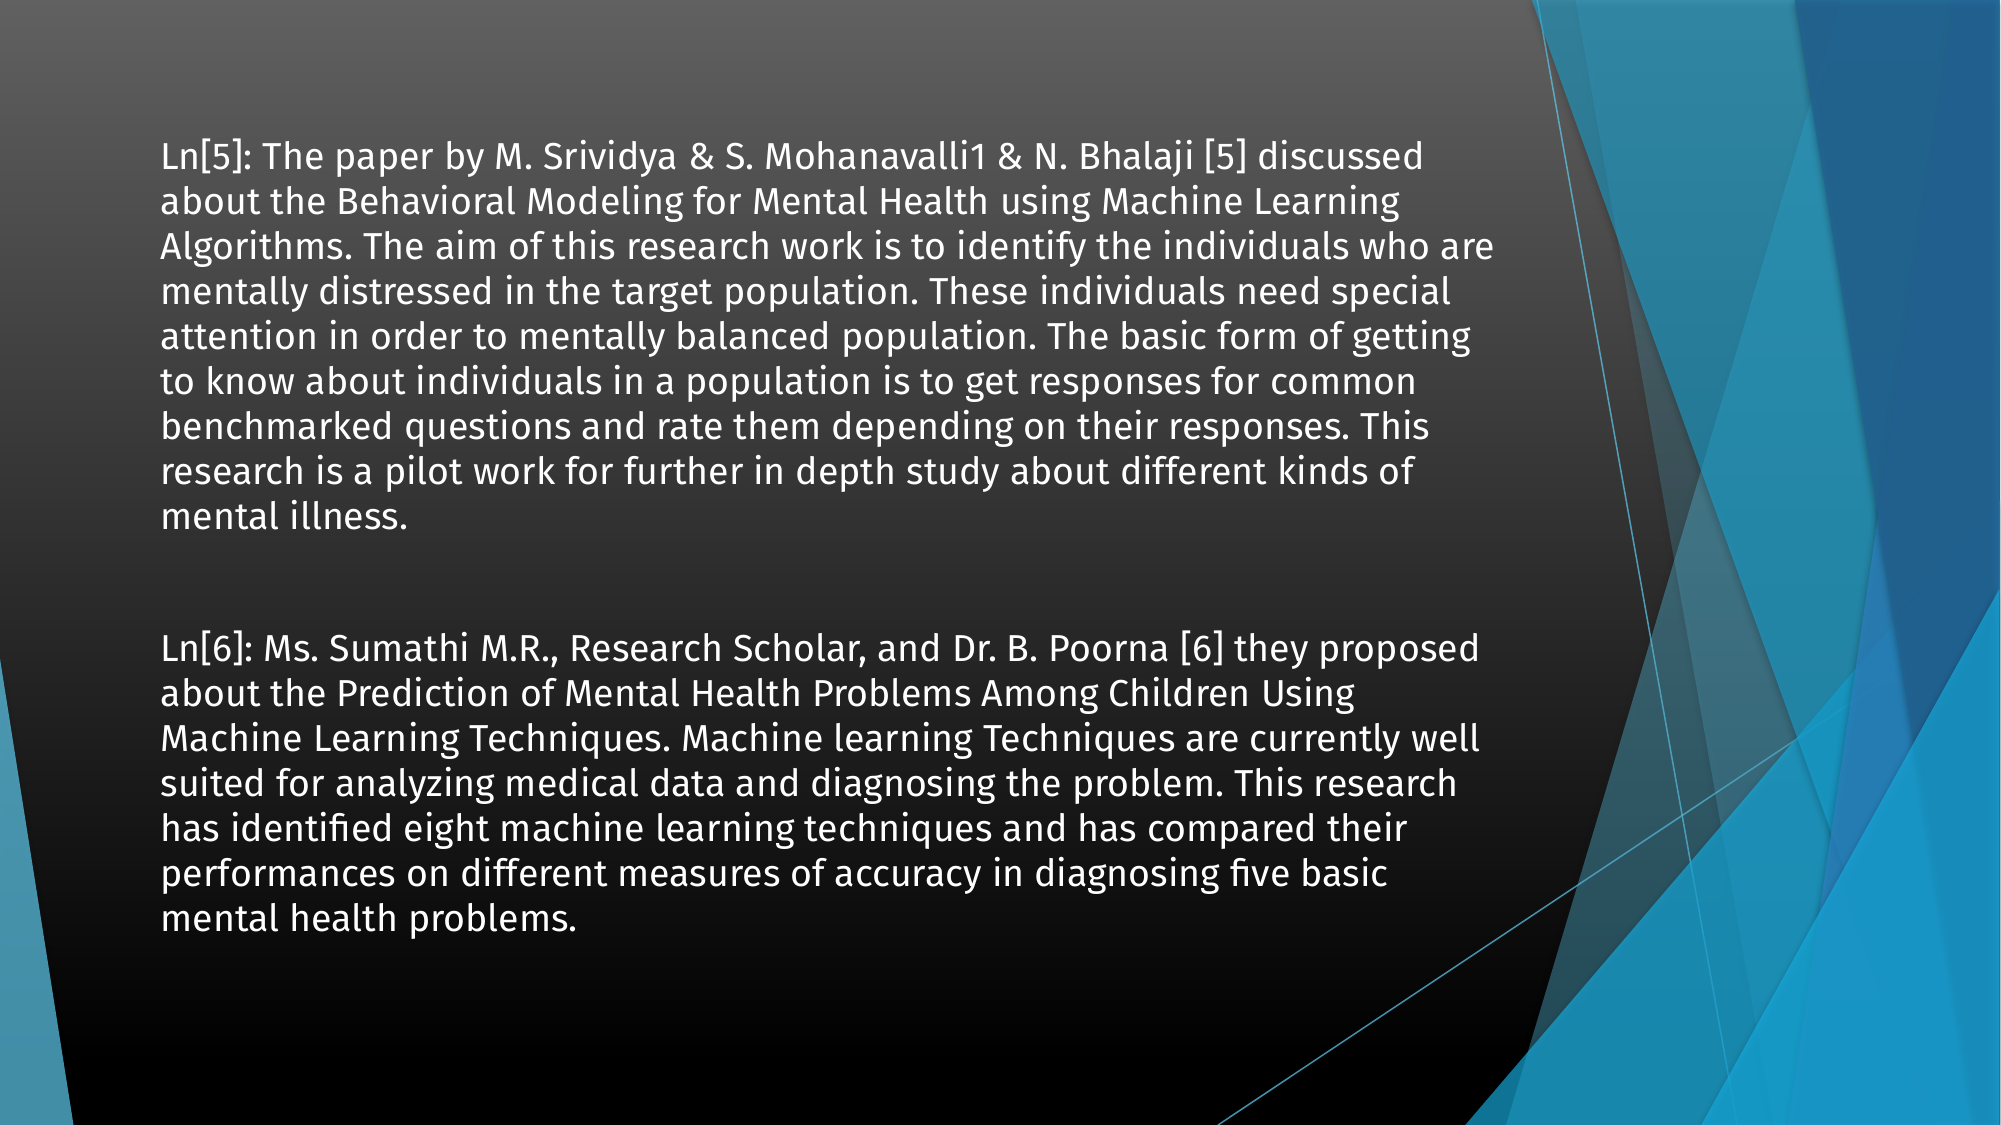

#

Ln[5]: The paper by M. Srividya & S. Mohanavalli1 & N. Bhalaji [5] discussed about the Behavioral Modeling for Mental Health using Machine Learning Algorithms. The aim of this research work is to identify the individuals who are mentally distressed in the target population. These individuals need special attention in order to mentally balanced population. The basic form of getting to know about individuals in a population is to get responses for common benchmarked questions and rate them depending on their responses. This research is a pilot work for further in depth study about different kinds of mental illness.

Ln[6]: Ms. Sumathi M.R., Research Scholar, and Dr. B. Poorna [6] they proposed about the Prediction of Mental Health Problems Among Children Using Machine Learning Techniques. Machine learning Techniques are currently well suited for analyzing medical data and diagnosing the problem. This research has identified eight machine learning techniques and has compared their performances on different measures of accuracy in diagnosing five basic mental health problems.